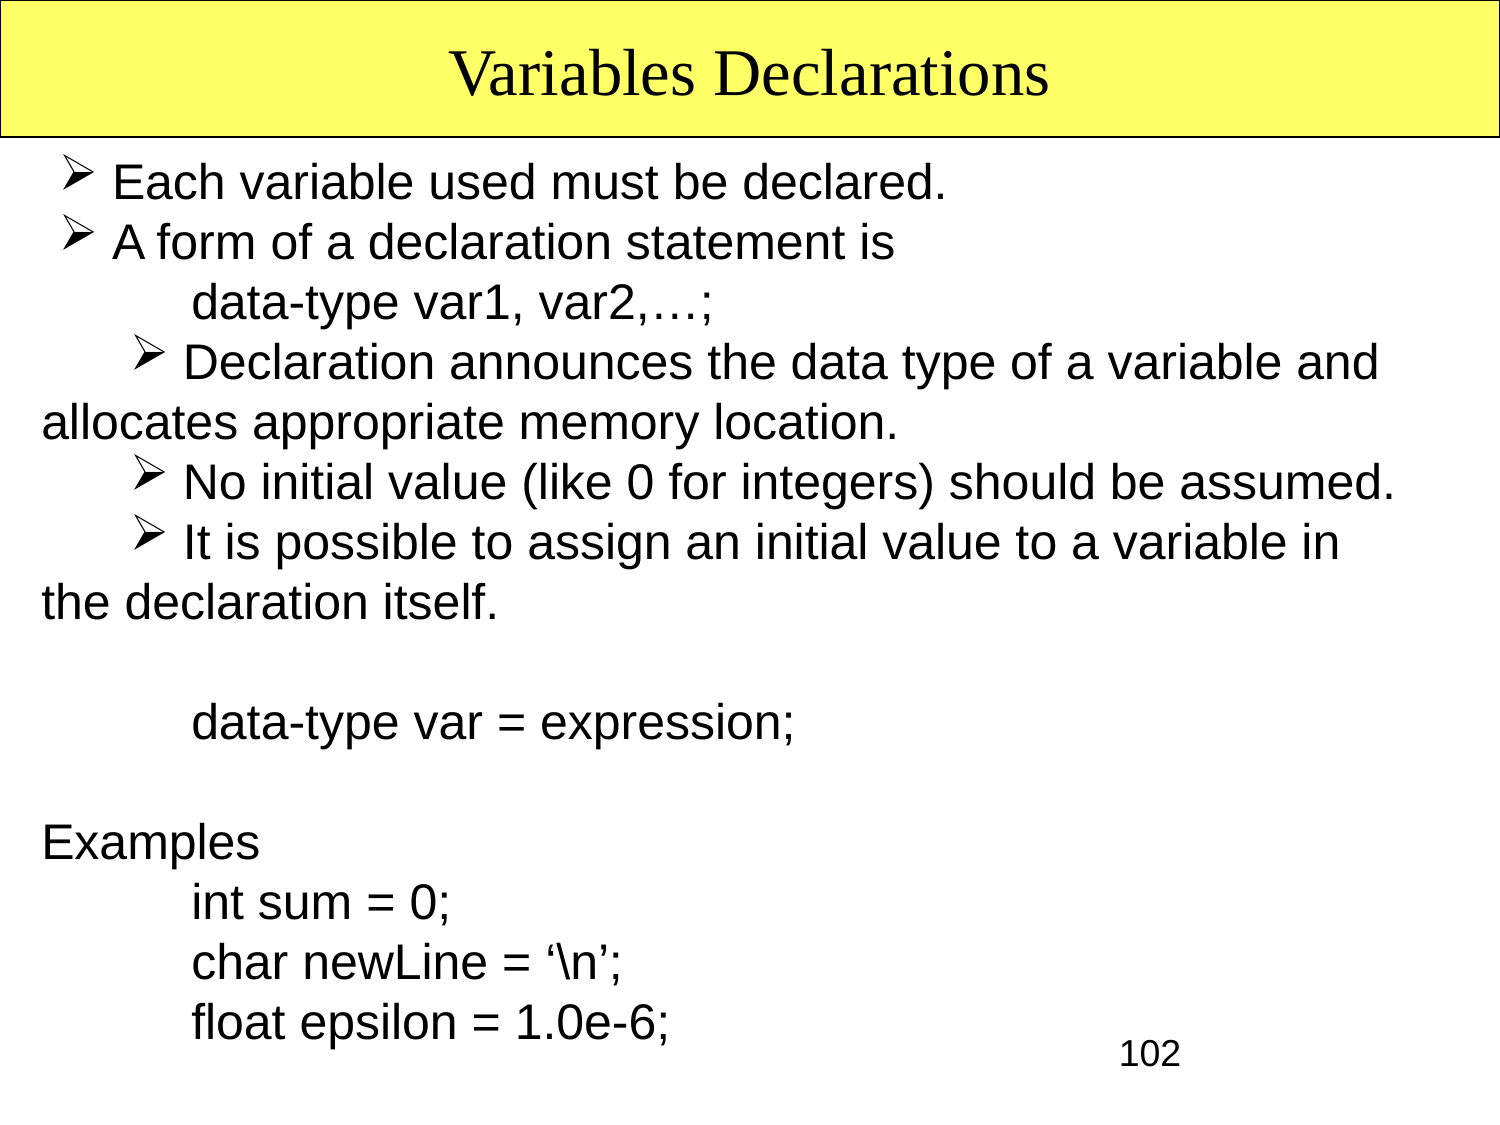

Variables Declarations
Each variable used must be declared.
A form of a declaration statement is
	data-type var1, var2,…;
Declaration announces the data type of a variable and
allocates appropriate memory location.
No initial value (like 0 for integers) should be assumed.
It is possible to assign an initial value to a variable in
the declaration itself.

	data-type var = expression;

Examples
	int sum = 0;
	char newLine = ‘\n’;
	float epsilon = 1.0e-6;
102